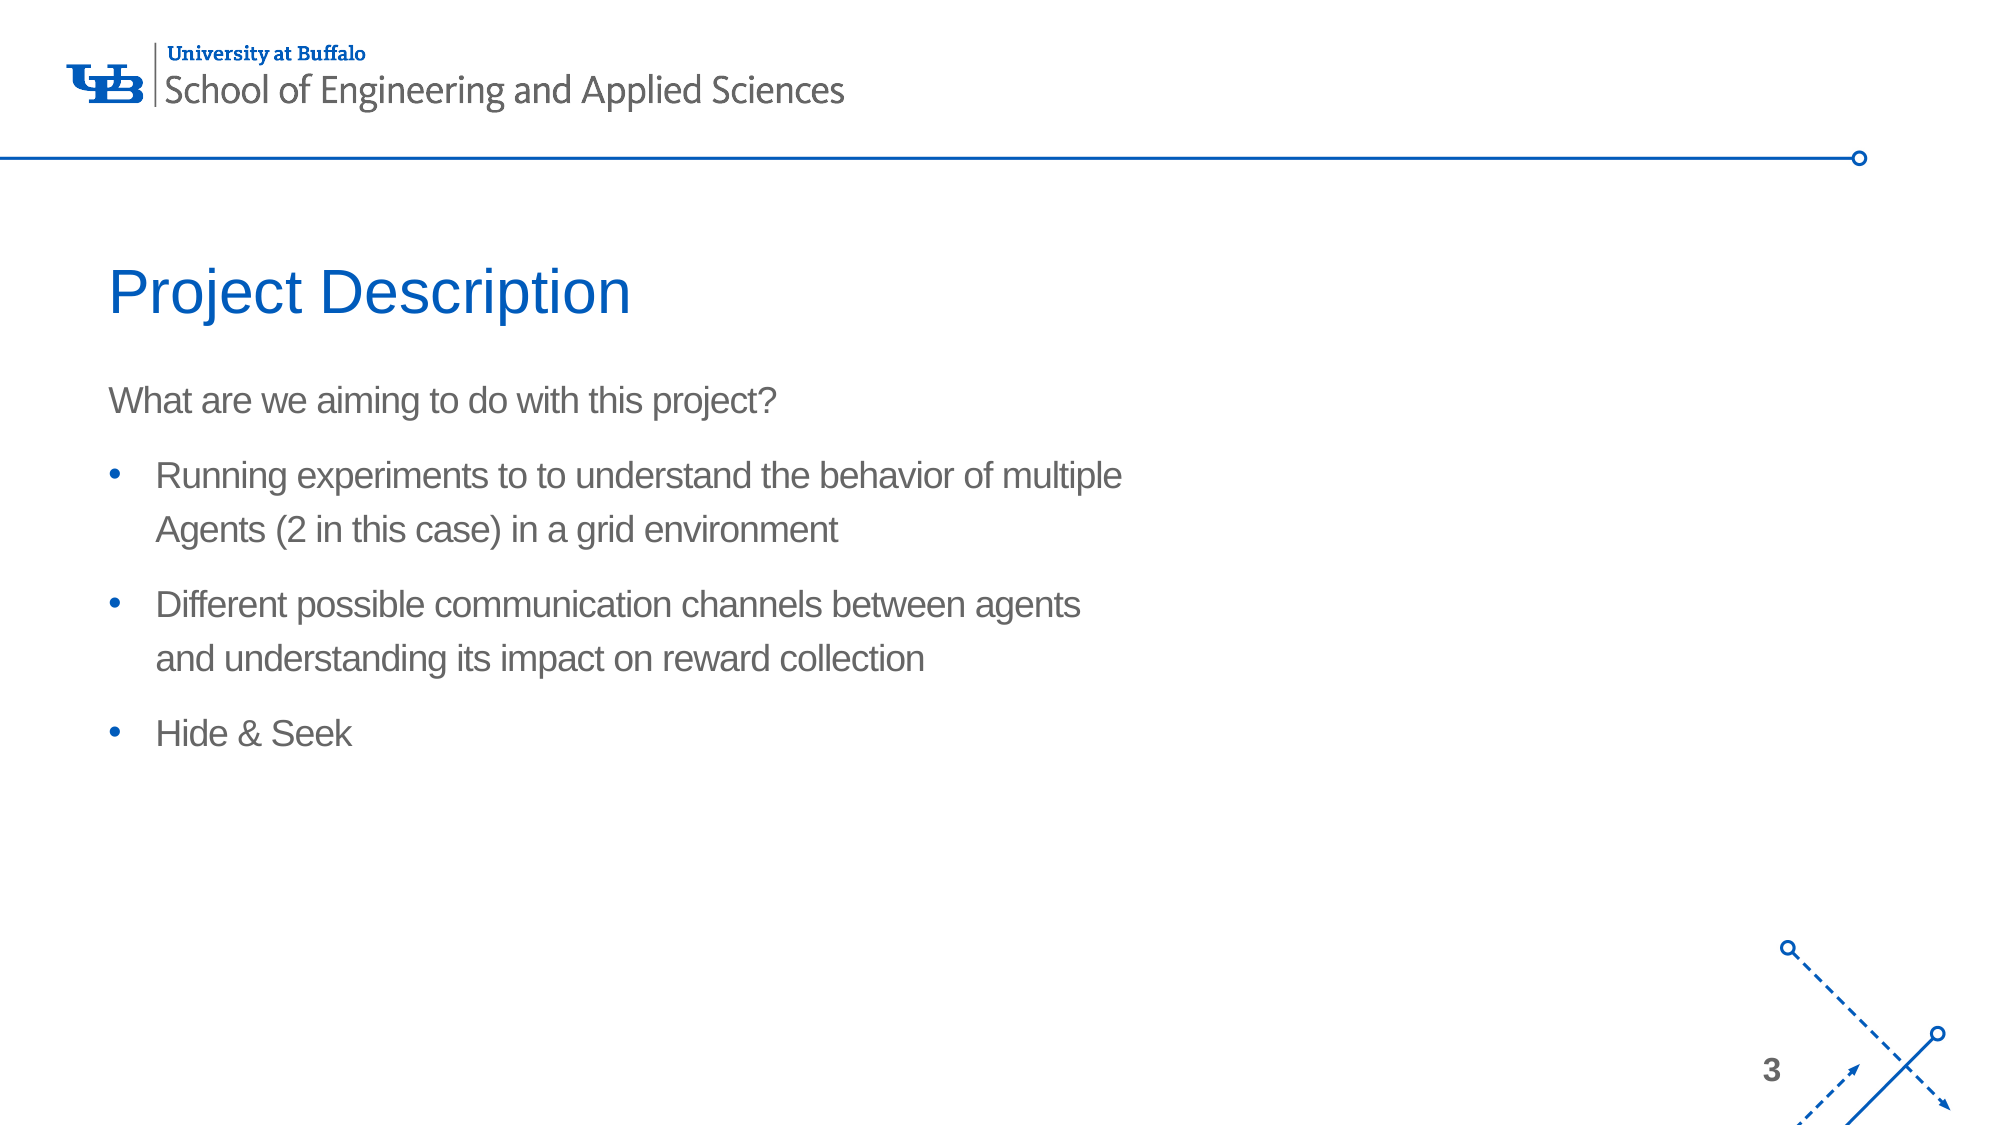

# Project Description
What are we aiming to do with this project?
Running experiments to to understand the behavior of multiple Agents (2 in this case) in a grid environment
Different possible communication channels between agents and understanding its impact on reward collection
Hide & Seek